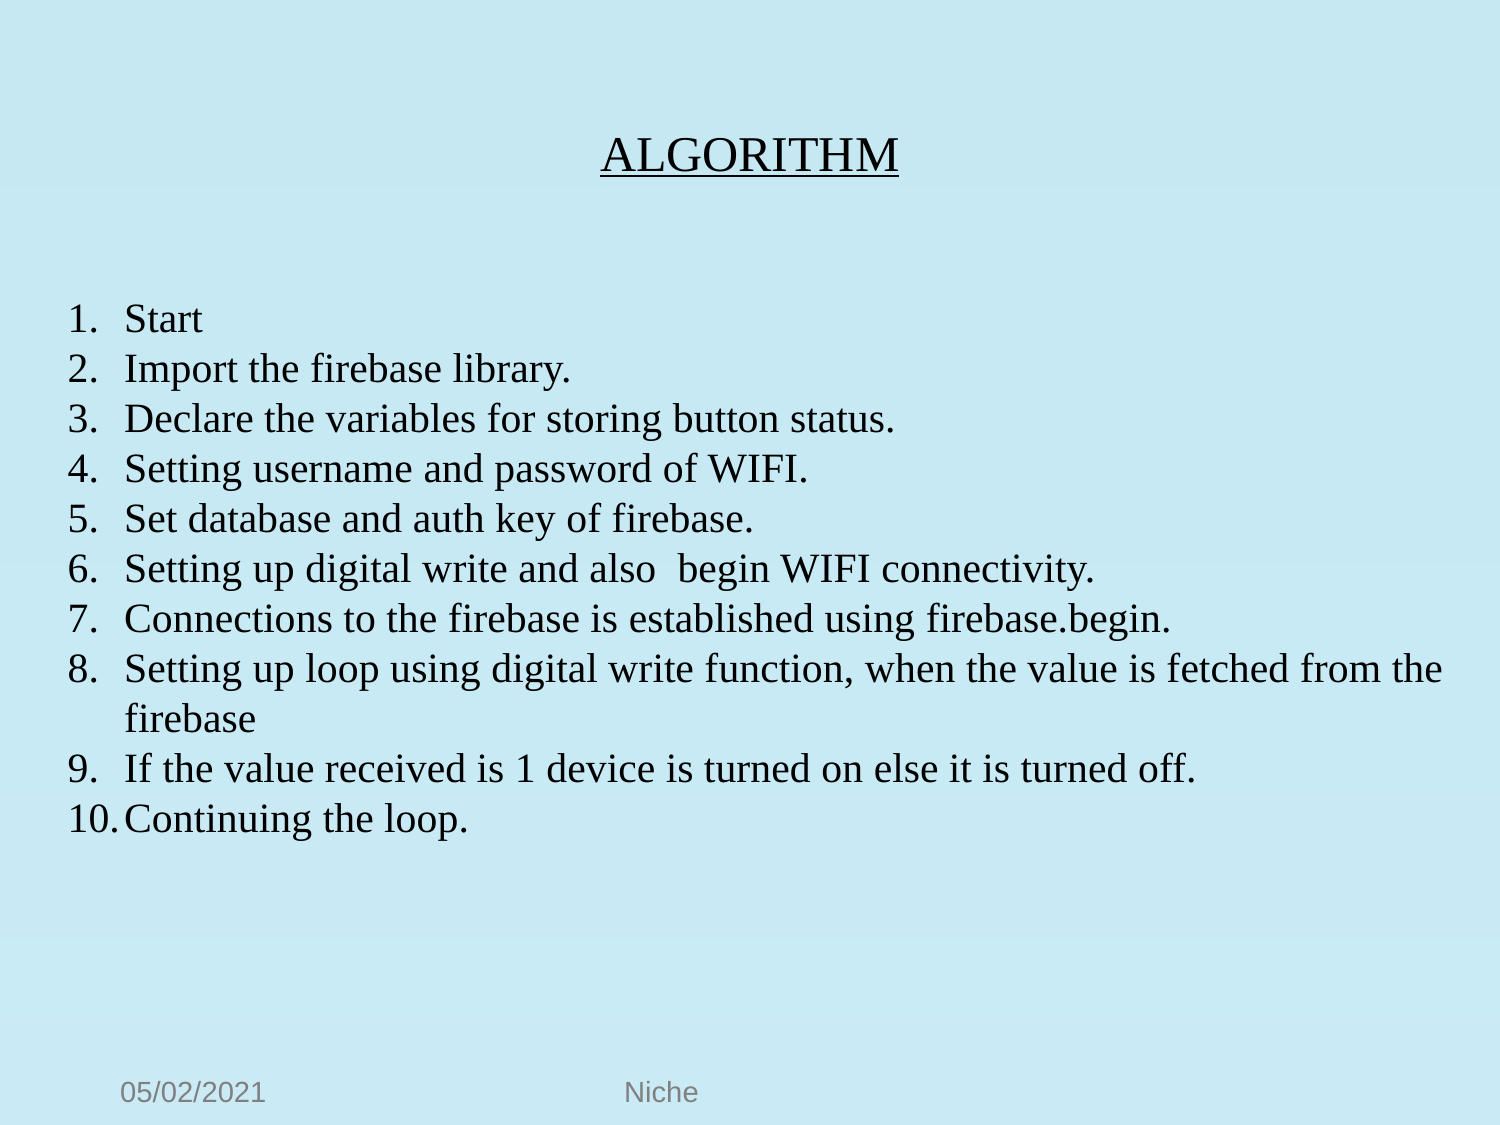

ALGORITHM
Start
Import the firebase library.
Declare the variables for storing button status.
Setting username and password of WIFI.
Set database and auth key of firebase.
Setting up digital write and also  begin WIFI connectivity.
Connections to the firebase is established using firebase.begin.
Setting up loop using digital write function, when the value is fetched from the firebase
If the value received is 1 device is turned on else it is turned off.
Continuing the loop.

32
05/02/2021
Niche